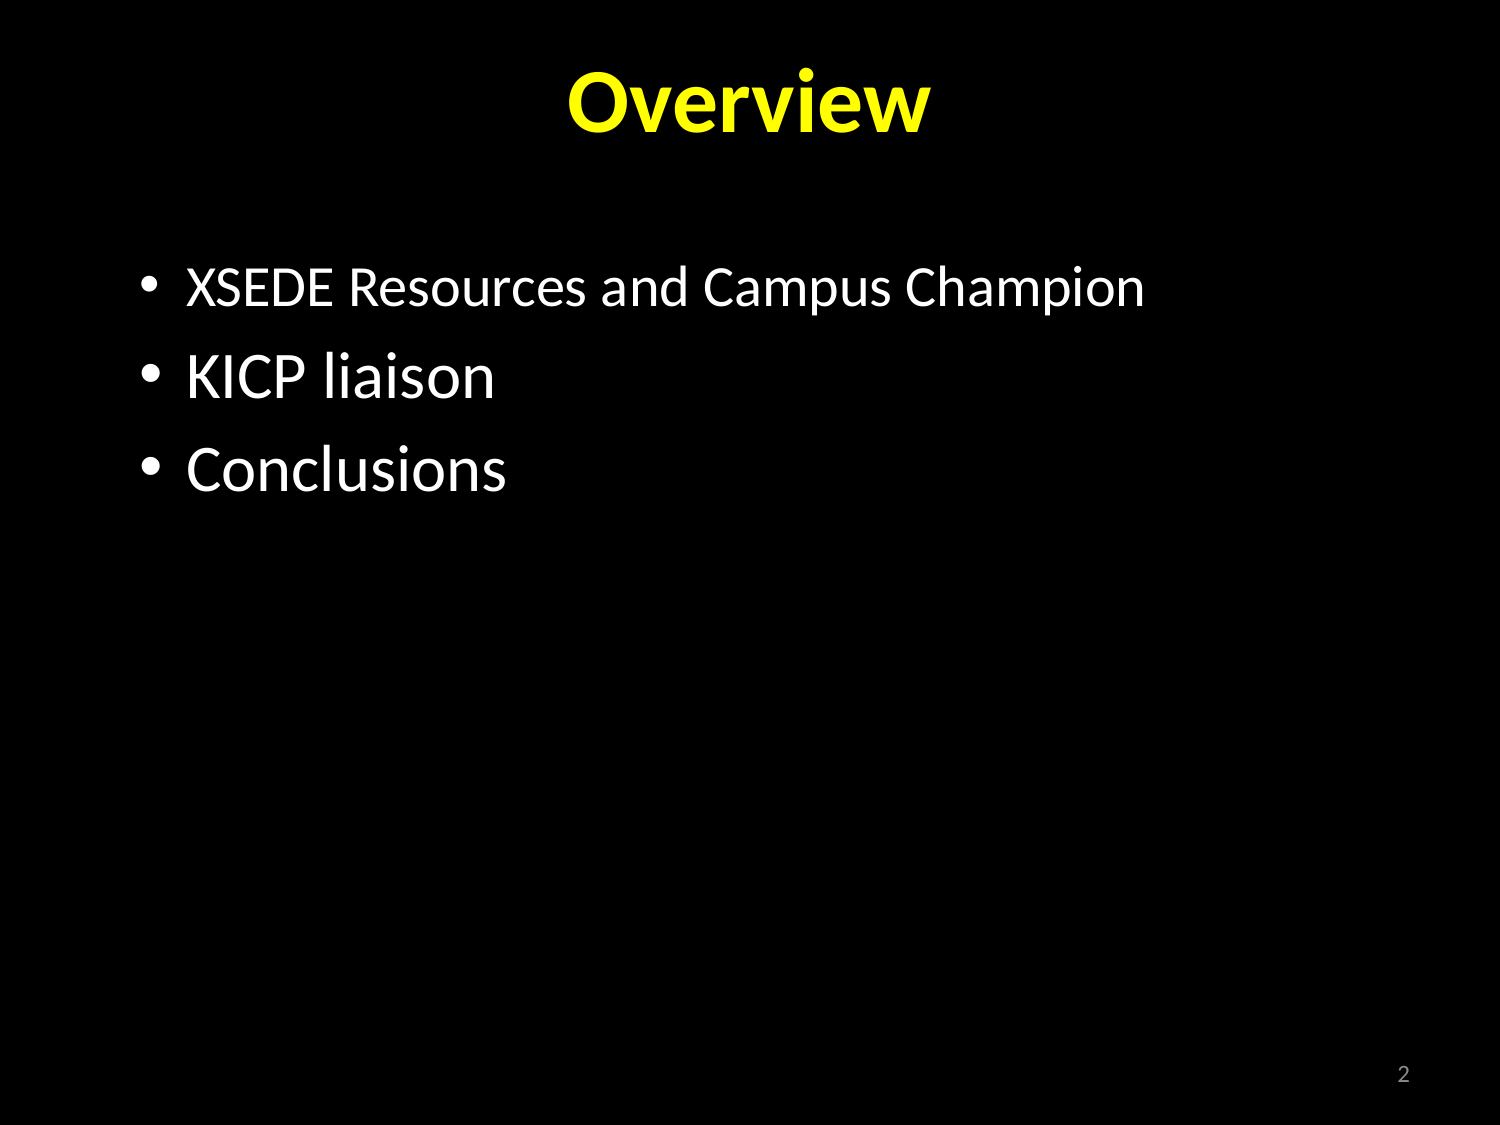

# Overview
XSEDE Resources and Campus Champion
KICP liaison
Conclusions
2